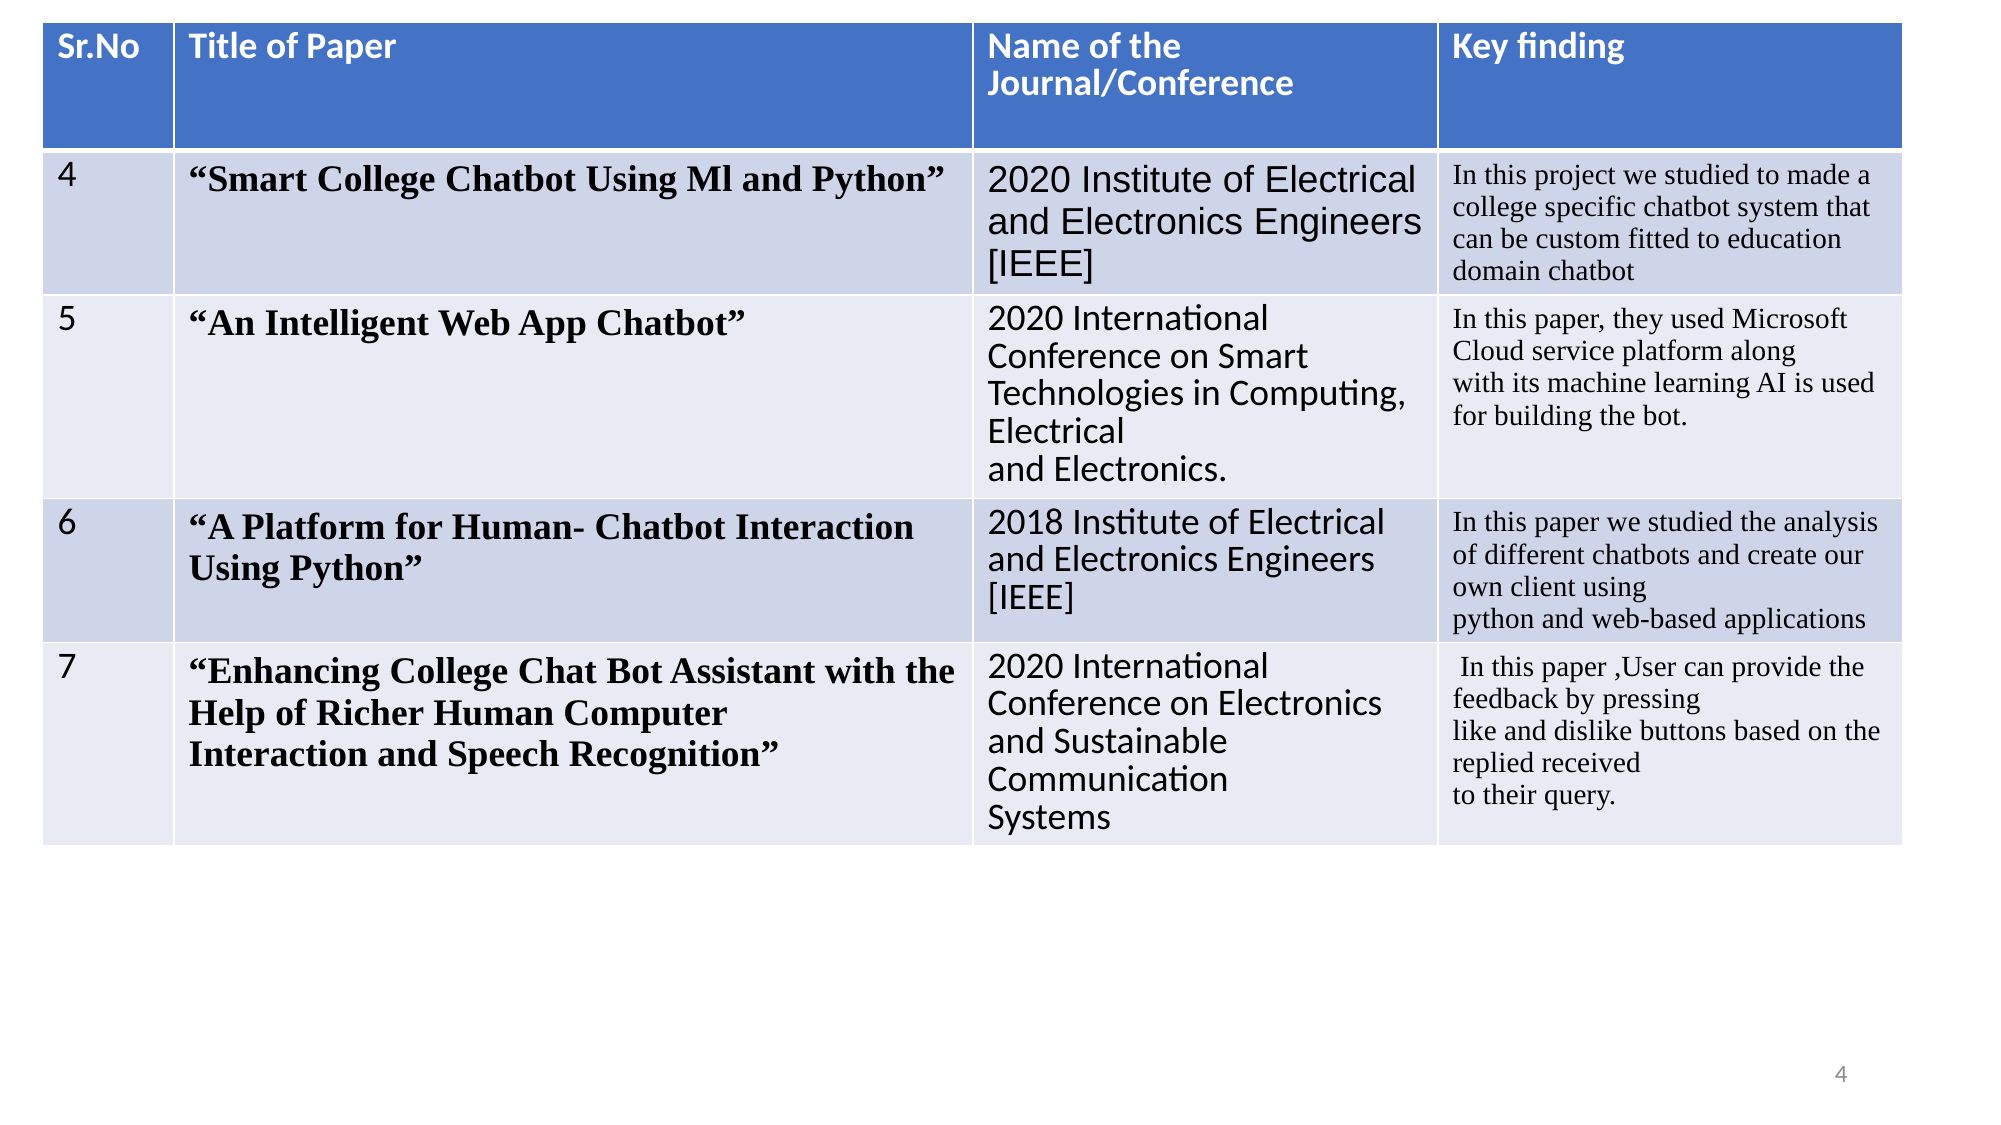

| Sr.No | Title of Paper | Name of the Journal/Conference | Key finding |
| --- | --- | --- | --- |
| 4 | “Smart College Chatbot Using Ml and Python” | 2020 Institute of Electrical and Electronics Engineers [IEEE] | In this project we studied to made a college specific chatbot system that can be custom fitted to education domain chatbot |
| 5 | “An Intelligent Web App Chatbot” | 2020 International Conference on Smart Technologies in Computing, Electrical and Electronics. | In this paper, they used Microsoft Cloud service platform along with its machine learning AI is used for building the bot. |
| 6 | “A Platform for Human- Chatbot Interaction Using Python” | 2018 Institute of Electrical and Electronics Engineers [IEEE] | In this paper we studied the analysis of different chatbots and create our own client using python and web-based applications |
| 7 | “Enhancing College Chat Bot Assistant with the Help of Richer Human Computer Interaction and Speech Recognition” | 2020 International Conference on Electronics and Sustainable Communication Systems | In this paper ,User can provide the feedback by pressing like and dislike buttons based on the replied received to their query. |
4